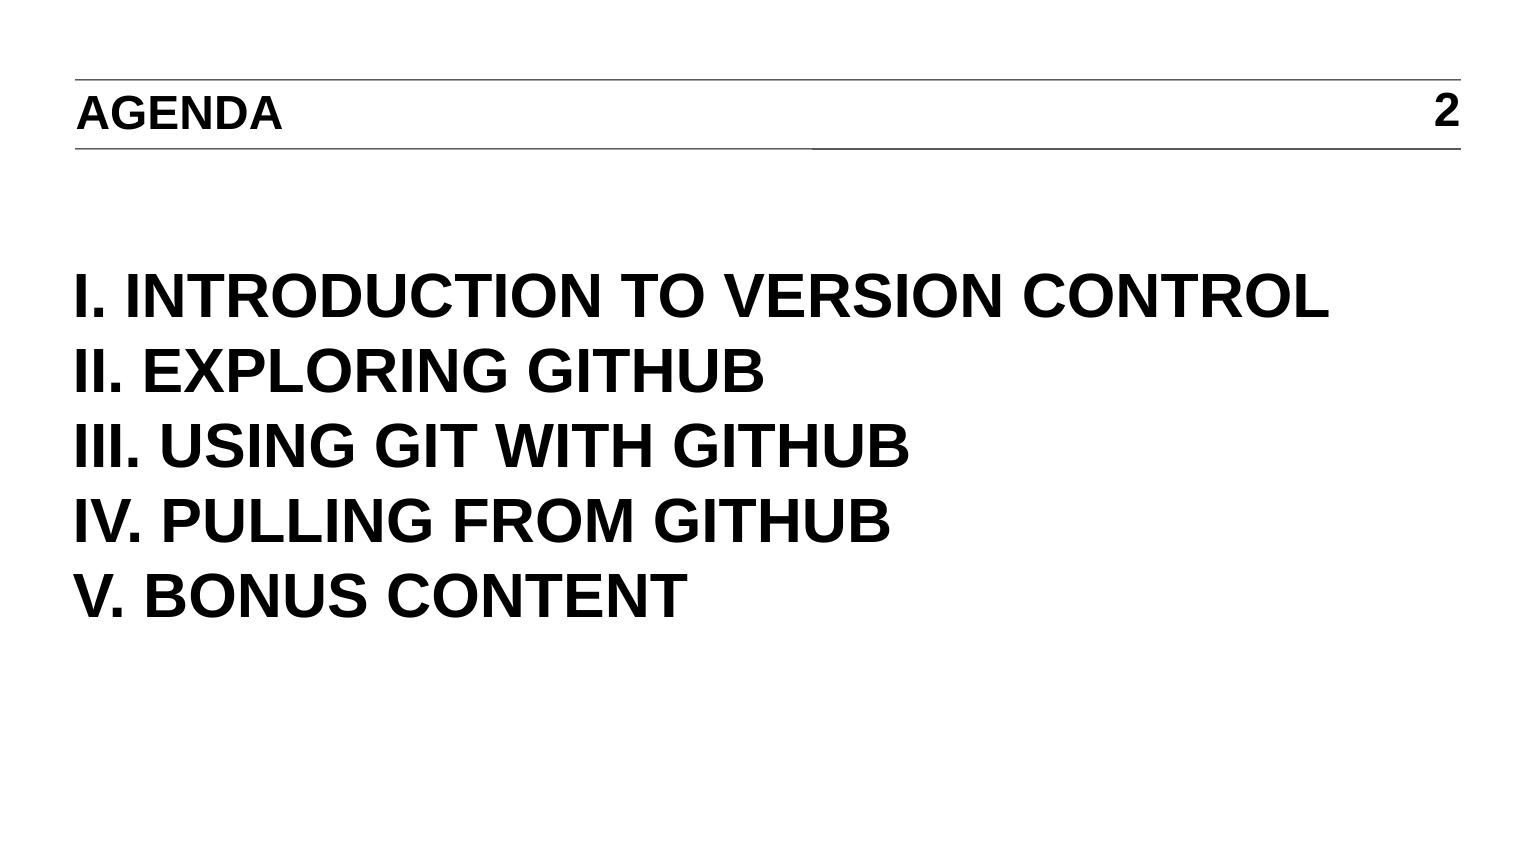

agenda

2
# I. Introduction to version control II. Exploring Github III. Using Git with Github IV. Pulling from Github V. Bonus content